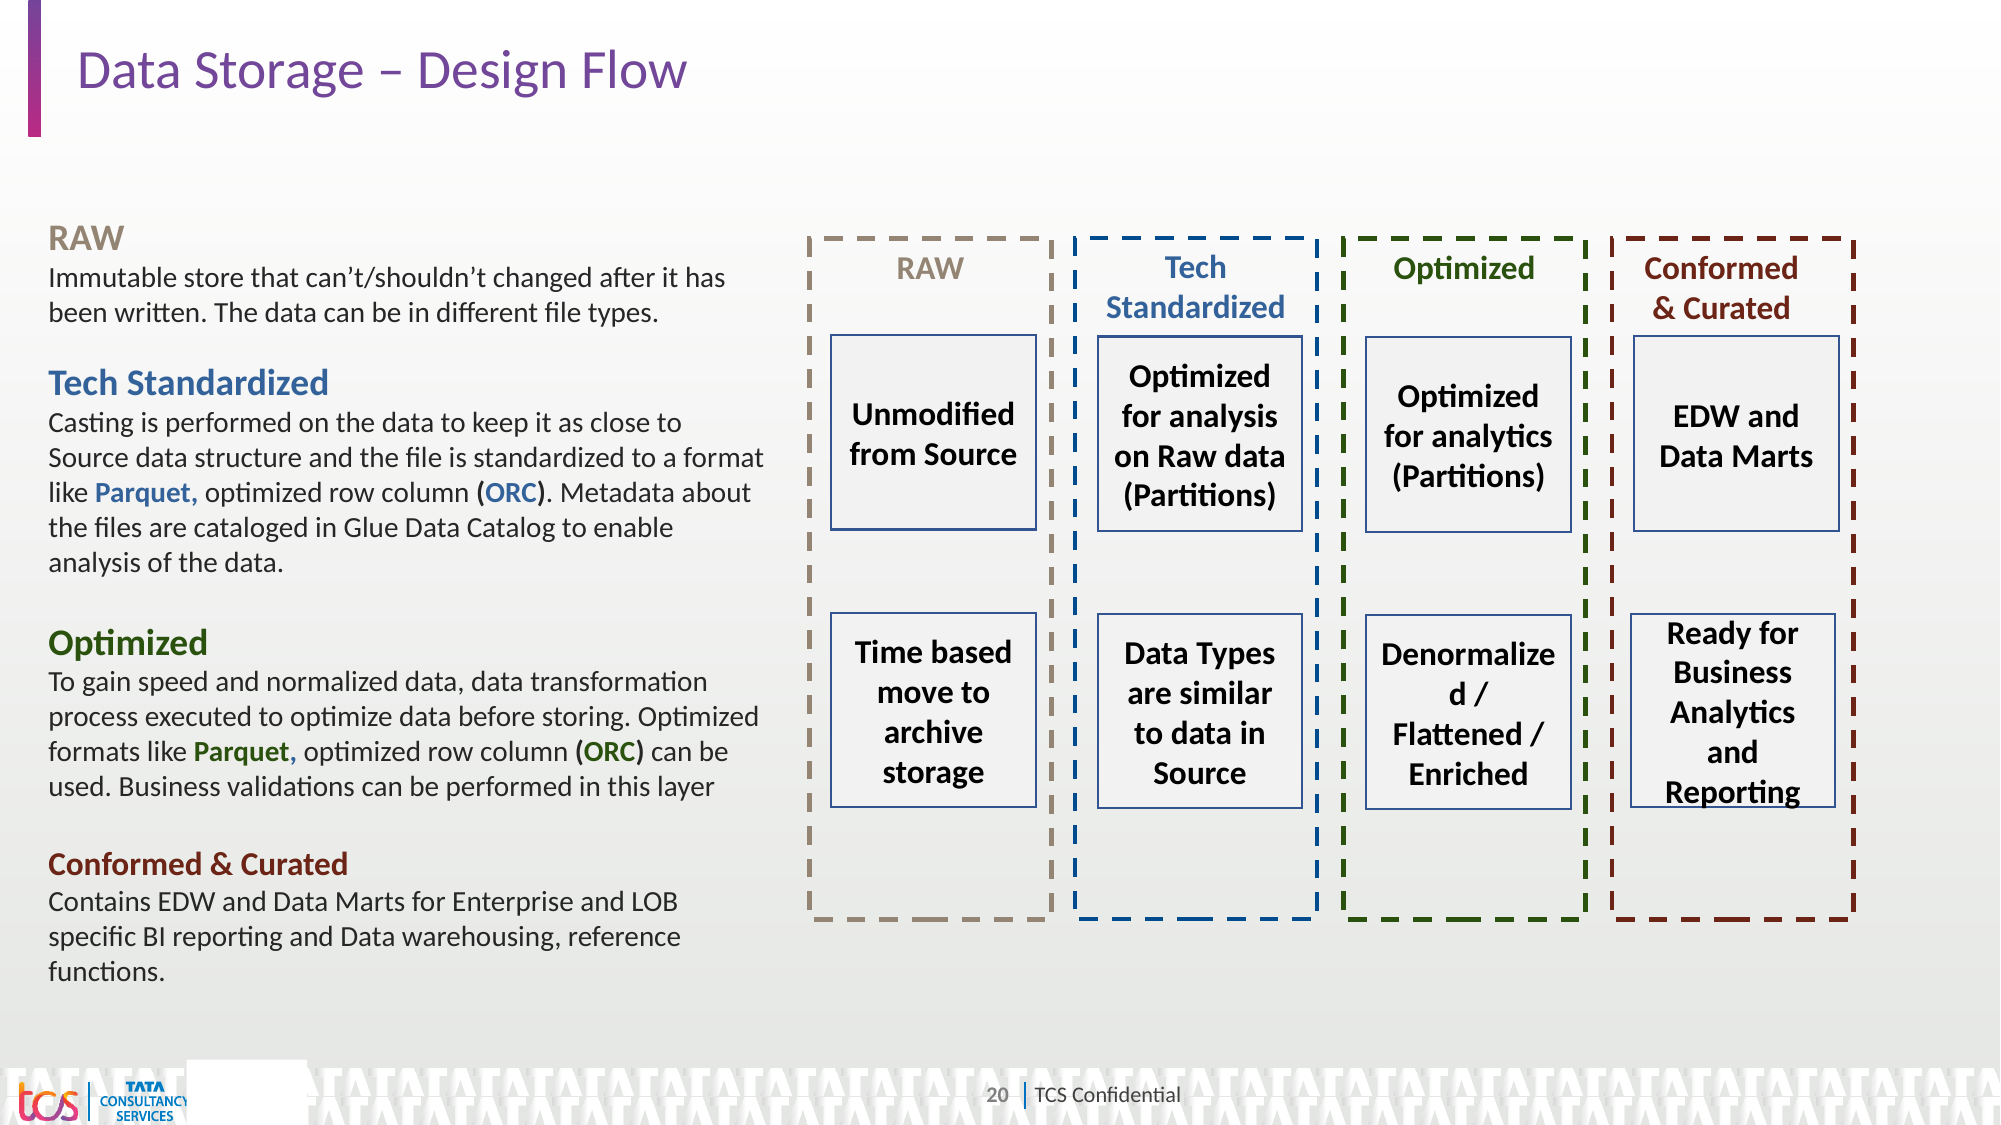

# Data Storage – Design Flow
RAW
Immutable store that can’t/shouldn’t changed after it has been written. The data can be in different file types.

Tech Standardized
Casting is performed on the data to keep it as close to Source data structure and the file is standardized to a format like Parquet, optimized row column (ORC). Metadata about the files are cataloged in Glue Data Catalog to enable analysis of the data.

Optimized
To gain speed and normalized data, data transformation process executed to optimize data before storing. Optimized formats like Parquet, optimized row column (ORC) can be used. Business validations can be performed in this layer

Conformed & Curated
Contains EDW and Data Marts for Enterprise and LOB specific BI reporting and Data warehousing, reference functions.

Tech Standardized

RAW

Optimized
Conformed
& Curated

Unmodified from Source
EDW and Data Marts
Optimized for analysis on Raw data (Partitions)
Optimized for analytics (Partitions)
Time based move to archive storage
Data Types are similar to data in Source
Ready for Business Analytics and Reporting
Denormalized / Flattened / Enriched